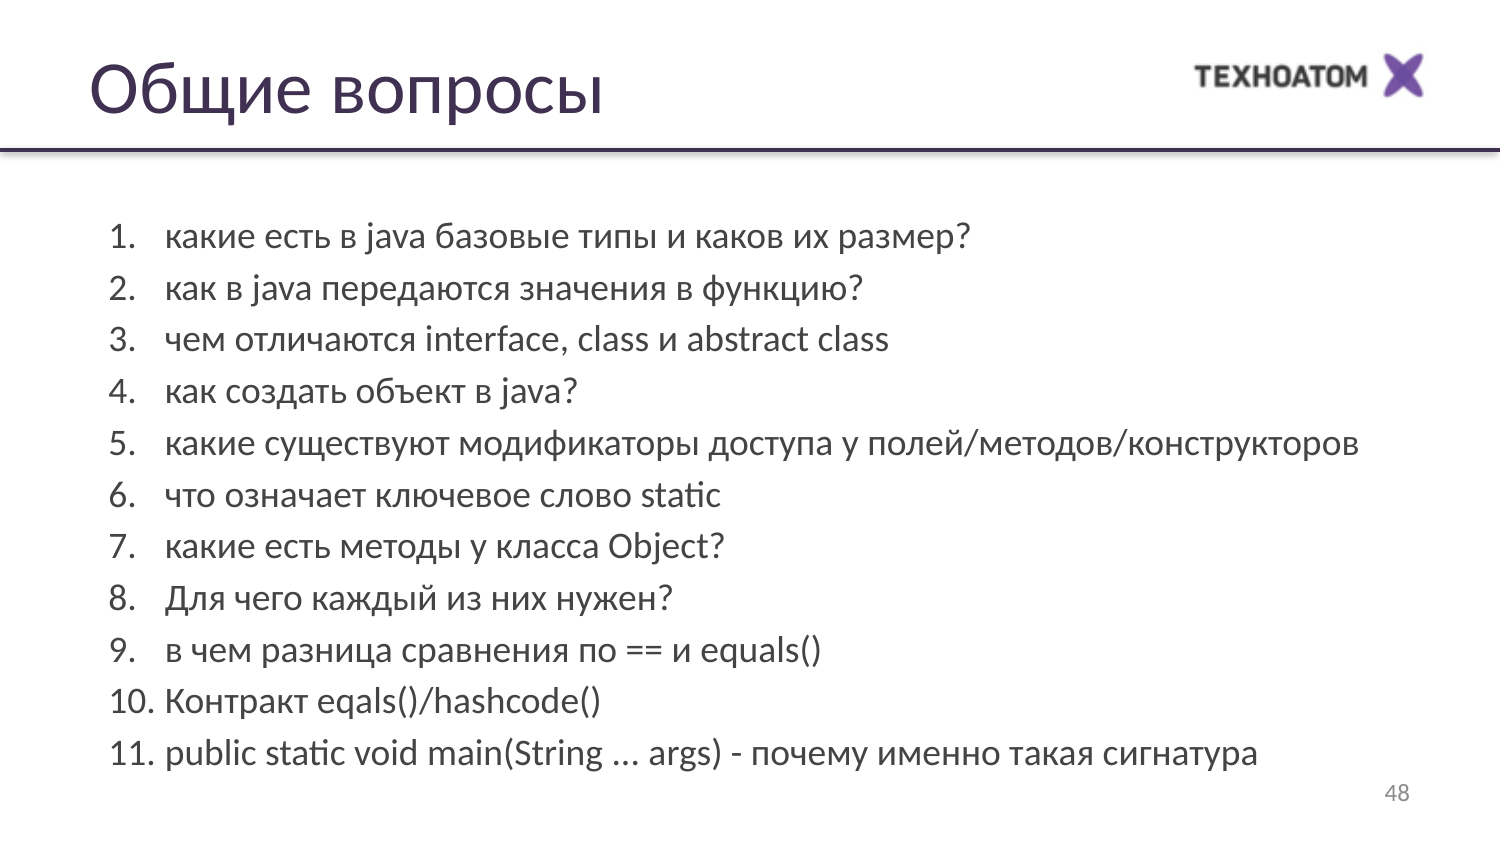

Общие вопросы
какие есть в java базовые типы и каков их размер?
как в java передаются значения в функцию?
чем отличаются interface, class и abstract class
как создать объект в java?
какие существуют модификаторы доступа у полей/методов/конструкторов
что означает ключевое слово static
какие есть методы у класса Object?
Для чего каждый из них нужен?
в чем разница сравнения по == и equals()
Контракт eqals()/hashcode()
public static void main(String ... args) - почему именно такая сигнатура

48